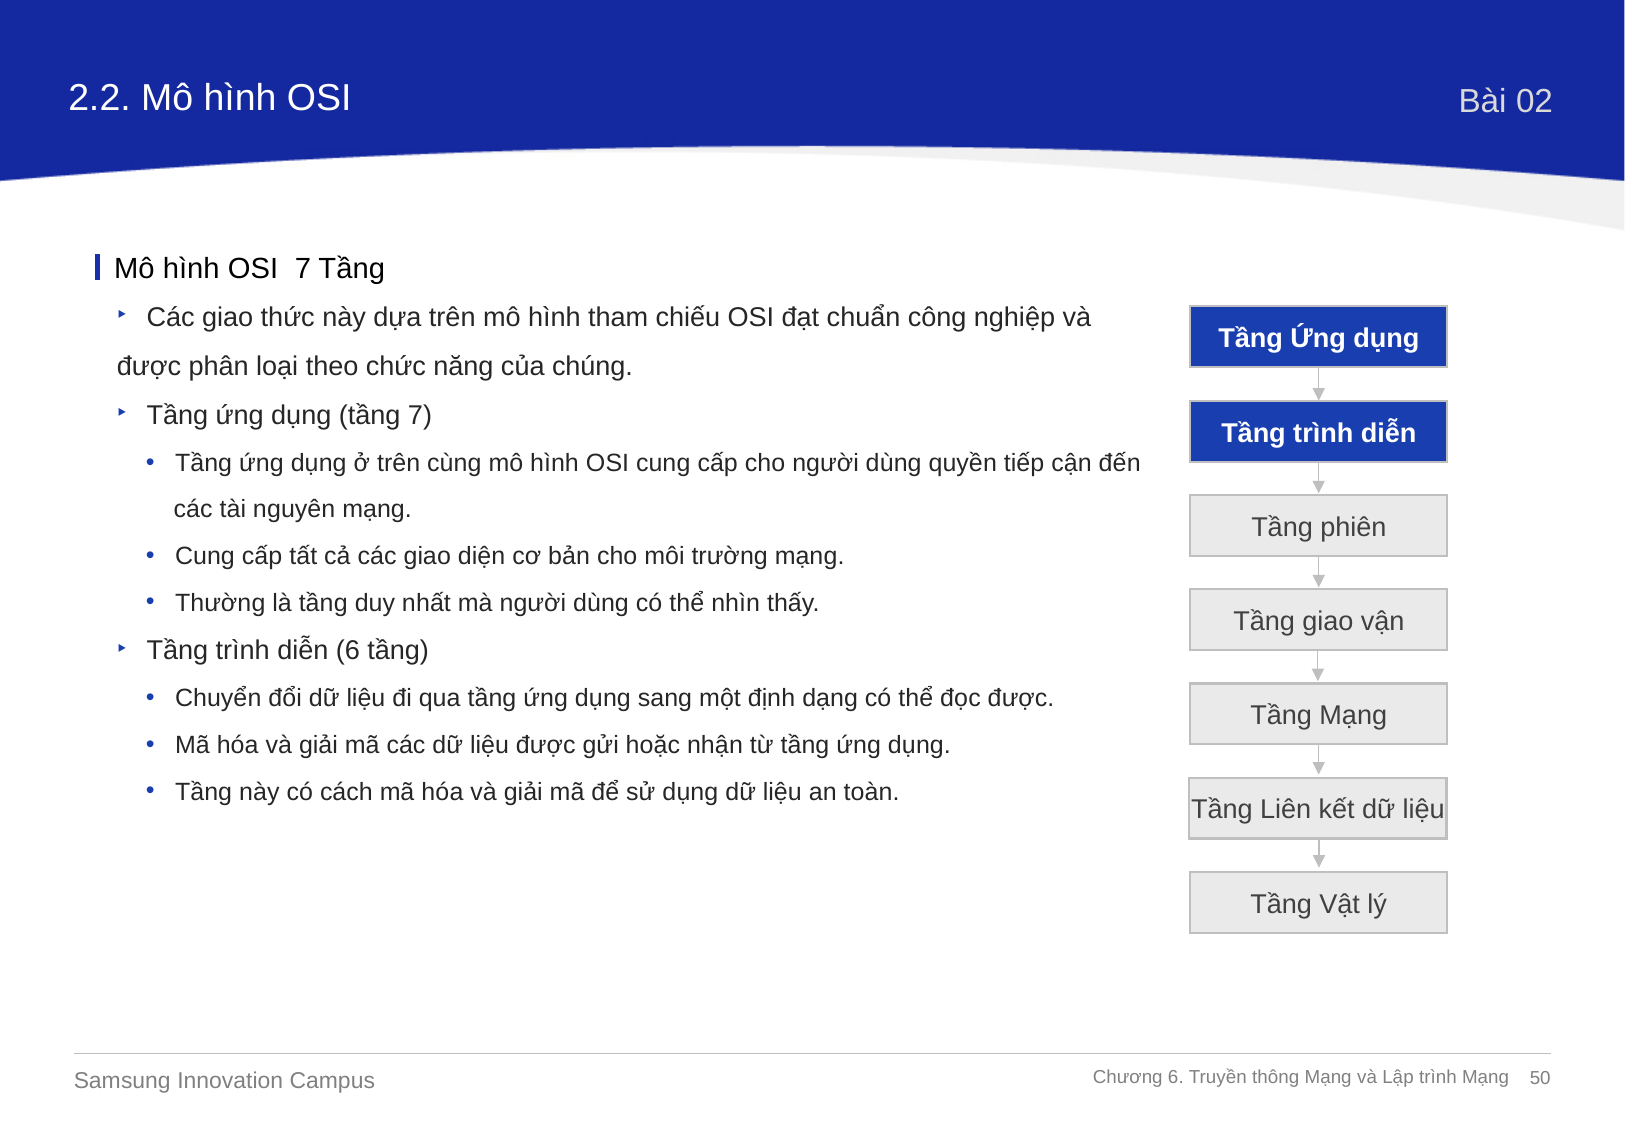

2.2. Mô hình OSI
Bài 02
Mô hình OSI  7 Tầng
Các giao thức này dựa trên mô hình tham chiếu OSI đạt chuẩn công nghiệp và
được phân loại theo chức năng của chúng.
Tầng ứng dụng (tầng 7)
Tầng ứng dụng ở trên cùng mô hình OSI cung cấp cho người dùng quyền tiếp cận đến
    các tài nguyên mạng.
Cung cấp tất cả các giao diện cơ bản cho môi trường mạng.
Thường là tầng duy nhất mà người dùng có thể nhìn thấy.
Tầng trình diễn (6 tầng)
Chuyển đổi dữ liệu đi qua tầng ứng dụng sang một định dạng có thể đọc được.
Mã hóa và giải mã các dữ liệu được gửi hoặc nhận từ tầng ứng dụng.
Tầng này có cách mã hóa và giải mã để sử dụng dữ liệu an toàn.
Tầng Ứng dụng
Tầng trình diễn
Tầng phiên
Tầng giao vận
Tầng Mạng
Tầng Liên kết dữ liệu
Tầng Vật lý